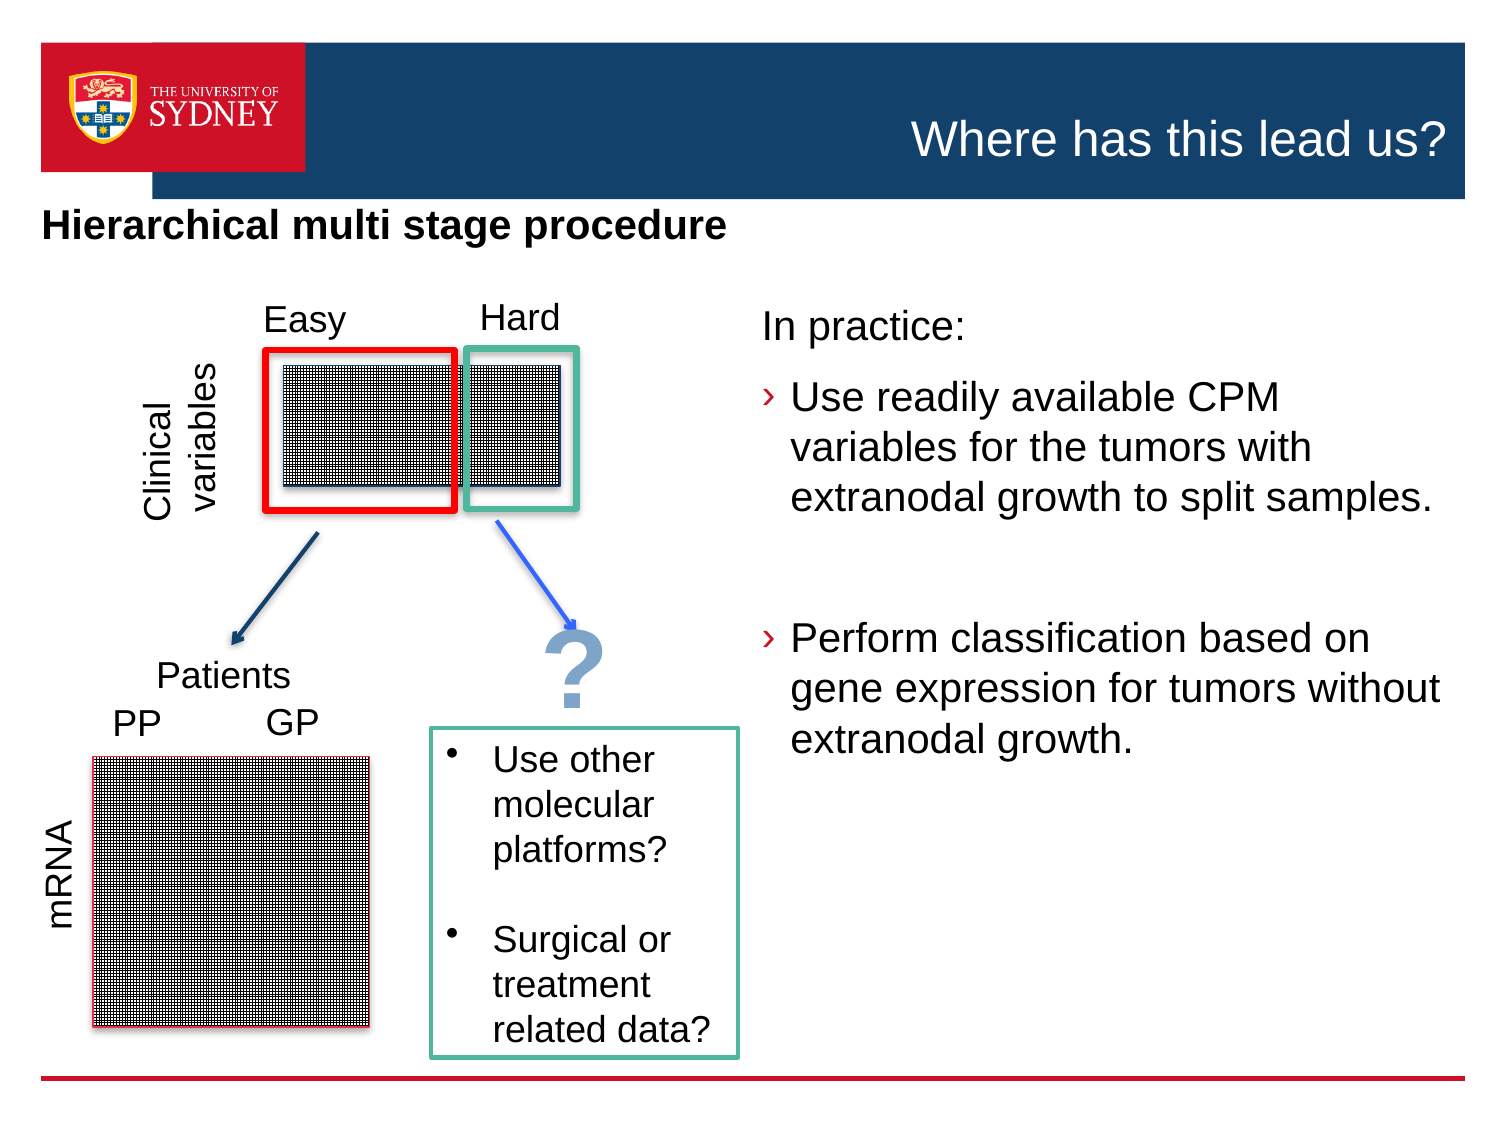

# Where has this lead us?
Hierarchical multi stage procedure

Hard
Easy
In practice:
Use readily available CPM variables for the tumors with extranodal growth to split samples.

Perform classification based on  gene expression for tumors without extranodal growth.

Clinical
 variables
?
Patients
GP
PP
Use other molecular platforms?

Surgical or treatment related data?

mRNA